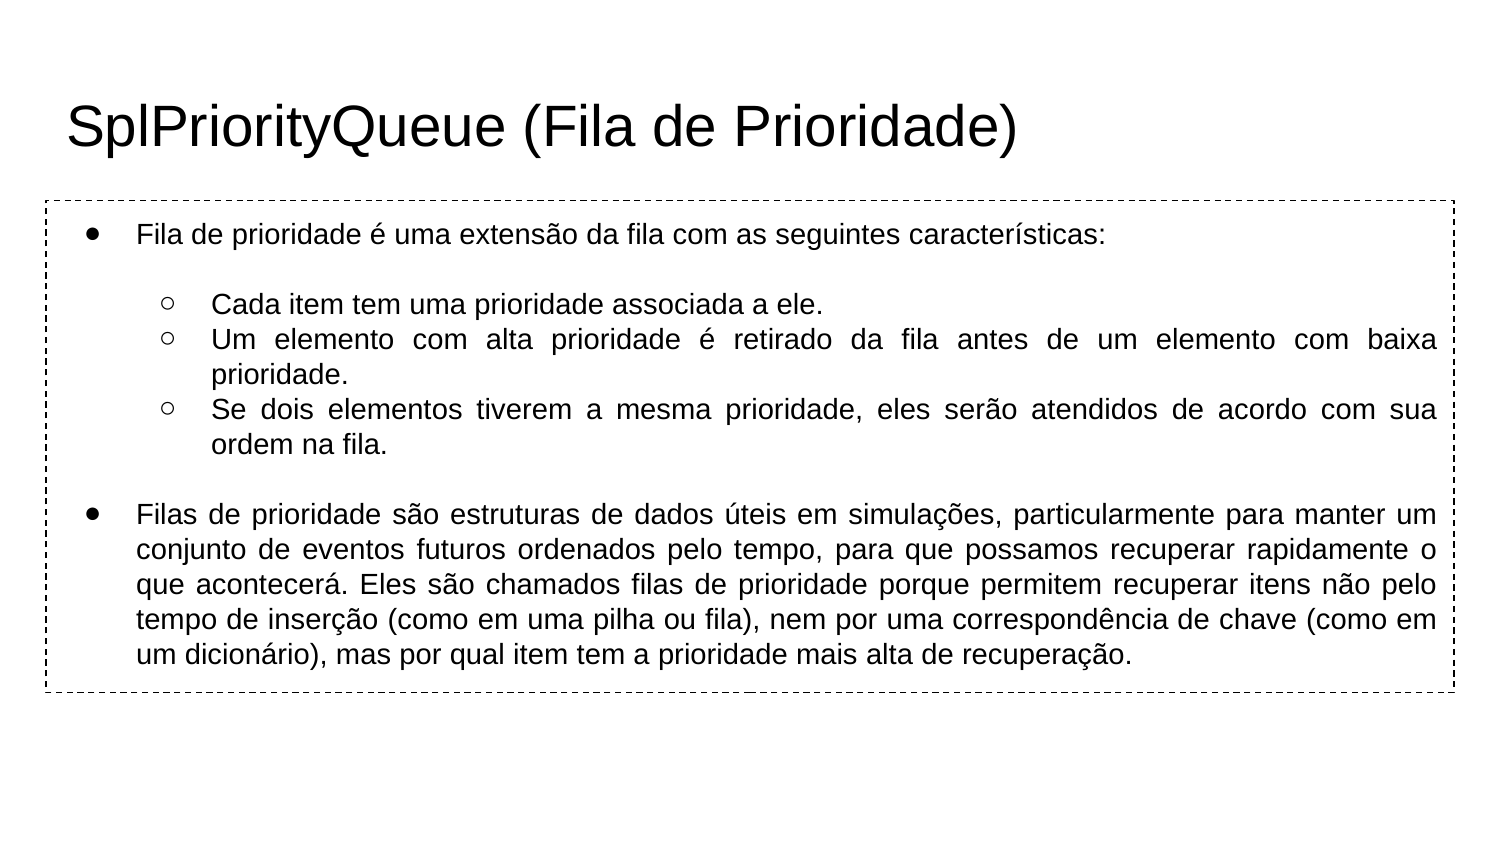

# SplPriorityQueue (Fila de Prioridade)
Fila de prioridade é uma extensão da fila com as seguintes características:

Cada item tem uma prioridade associada a ele.
Um elemento com alta prioridade é retirado da fila antes de um elemento com baixa prioridade.
Se dois elementos tiverem a mesma prioridade, eles serão atendidos de acordo com sua ordem na fila.

Filas de prioridade são estruturas de dados úteis em simulações, particularmente para manter um conjunto de eventos futuros ordenados pelo tempo, para que possamos recuperar rapidamente o que acontecerá. Eles são chamados filas de prioridade porque permitem recuperar itens não pelo tempo de inserção (como em uma pilha ou fila), nem por uma correspondência de chave (como em um dicionário), mas por qual item tem a prioridade mais alta de recuperação.